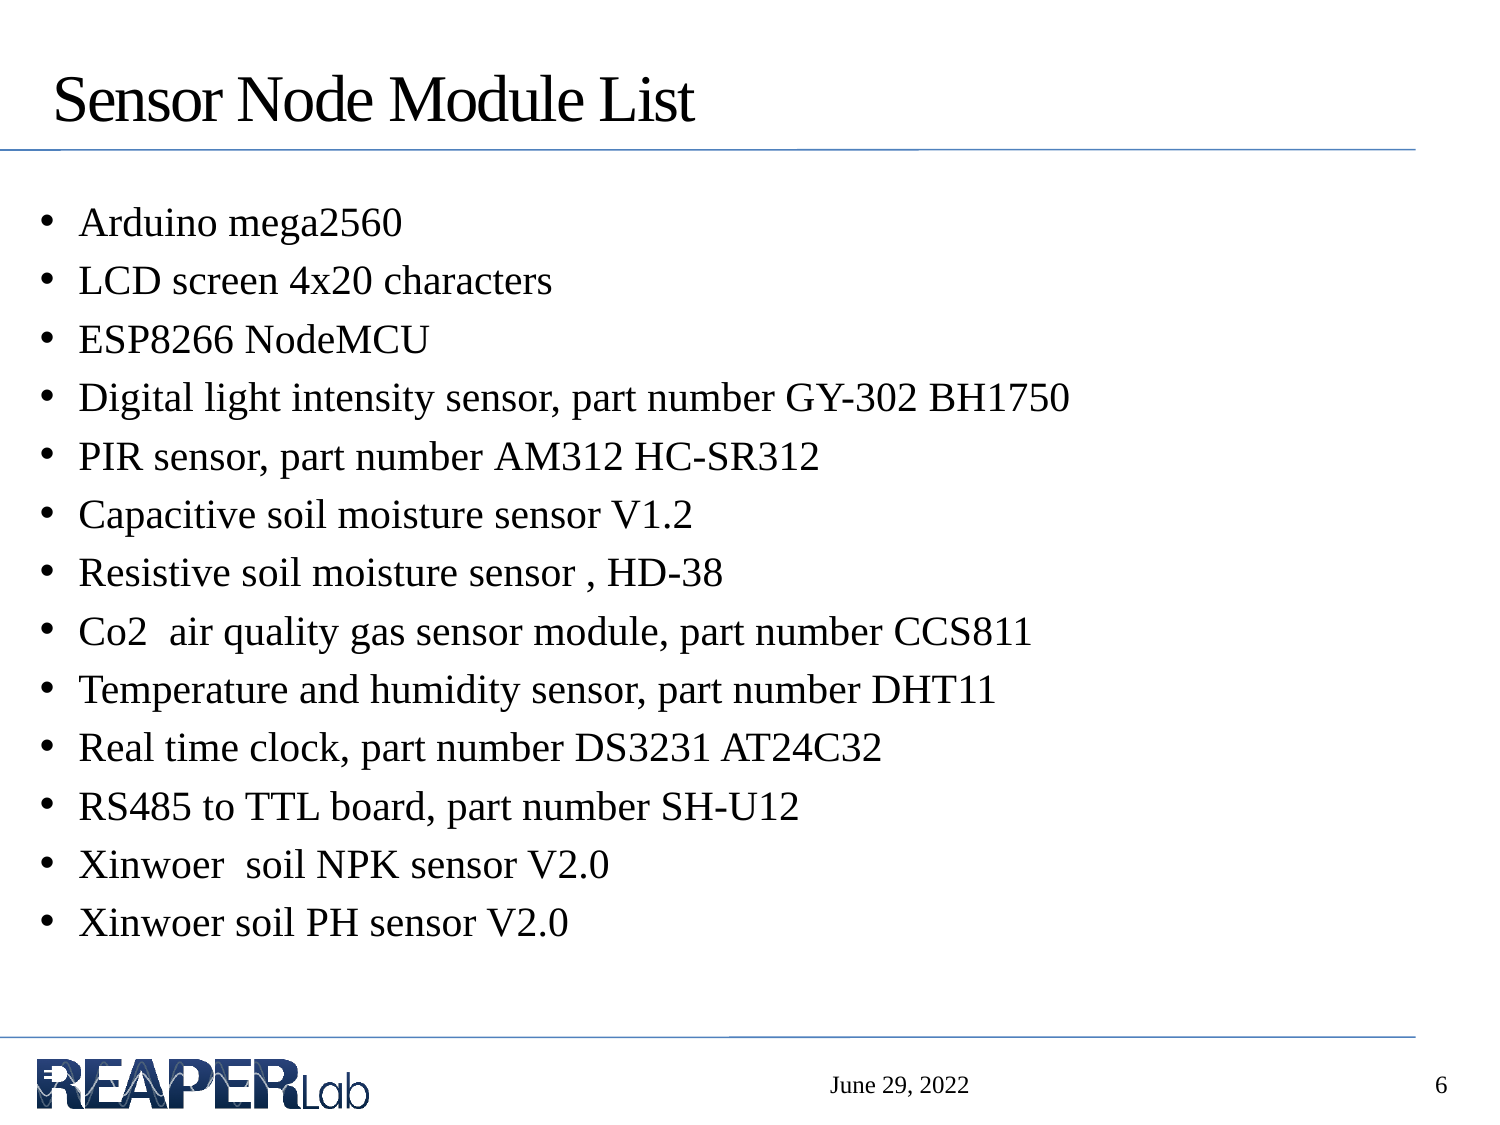

# Sensor Node Module List
Arduino mega2560
LCD screen 4x20 characters
ESP8266 NodeMCU
Digital light intensity sensor, part number GY-302 BH1750
PIR sensor, part number AM312 HC-SR312
Capacitive soil moisture sensor V1.2
Resistive soil moisture sensor , HD-38
Co2  air quality gas sensor module, part number CCS811
Temperature and humidity sensor, part number DHT11
Real time clock, part number DS3231 AT24C32
RS485 to TTL board, part number SH-U12
Xinwoer  soil NPK sensor V2.0
Xinwoer soil PH sensor V2.0

June 29, 2022